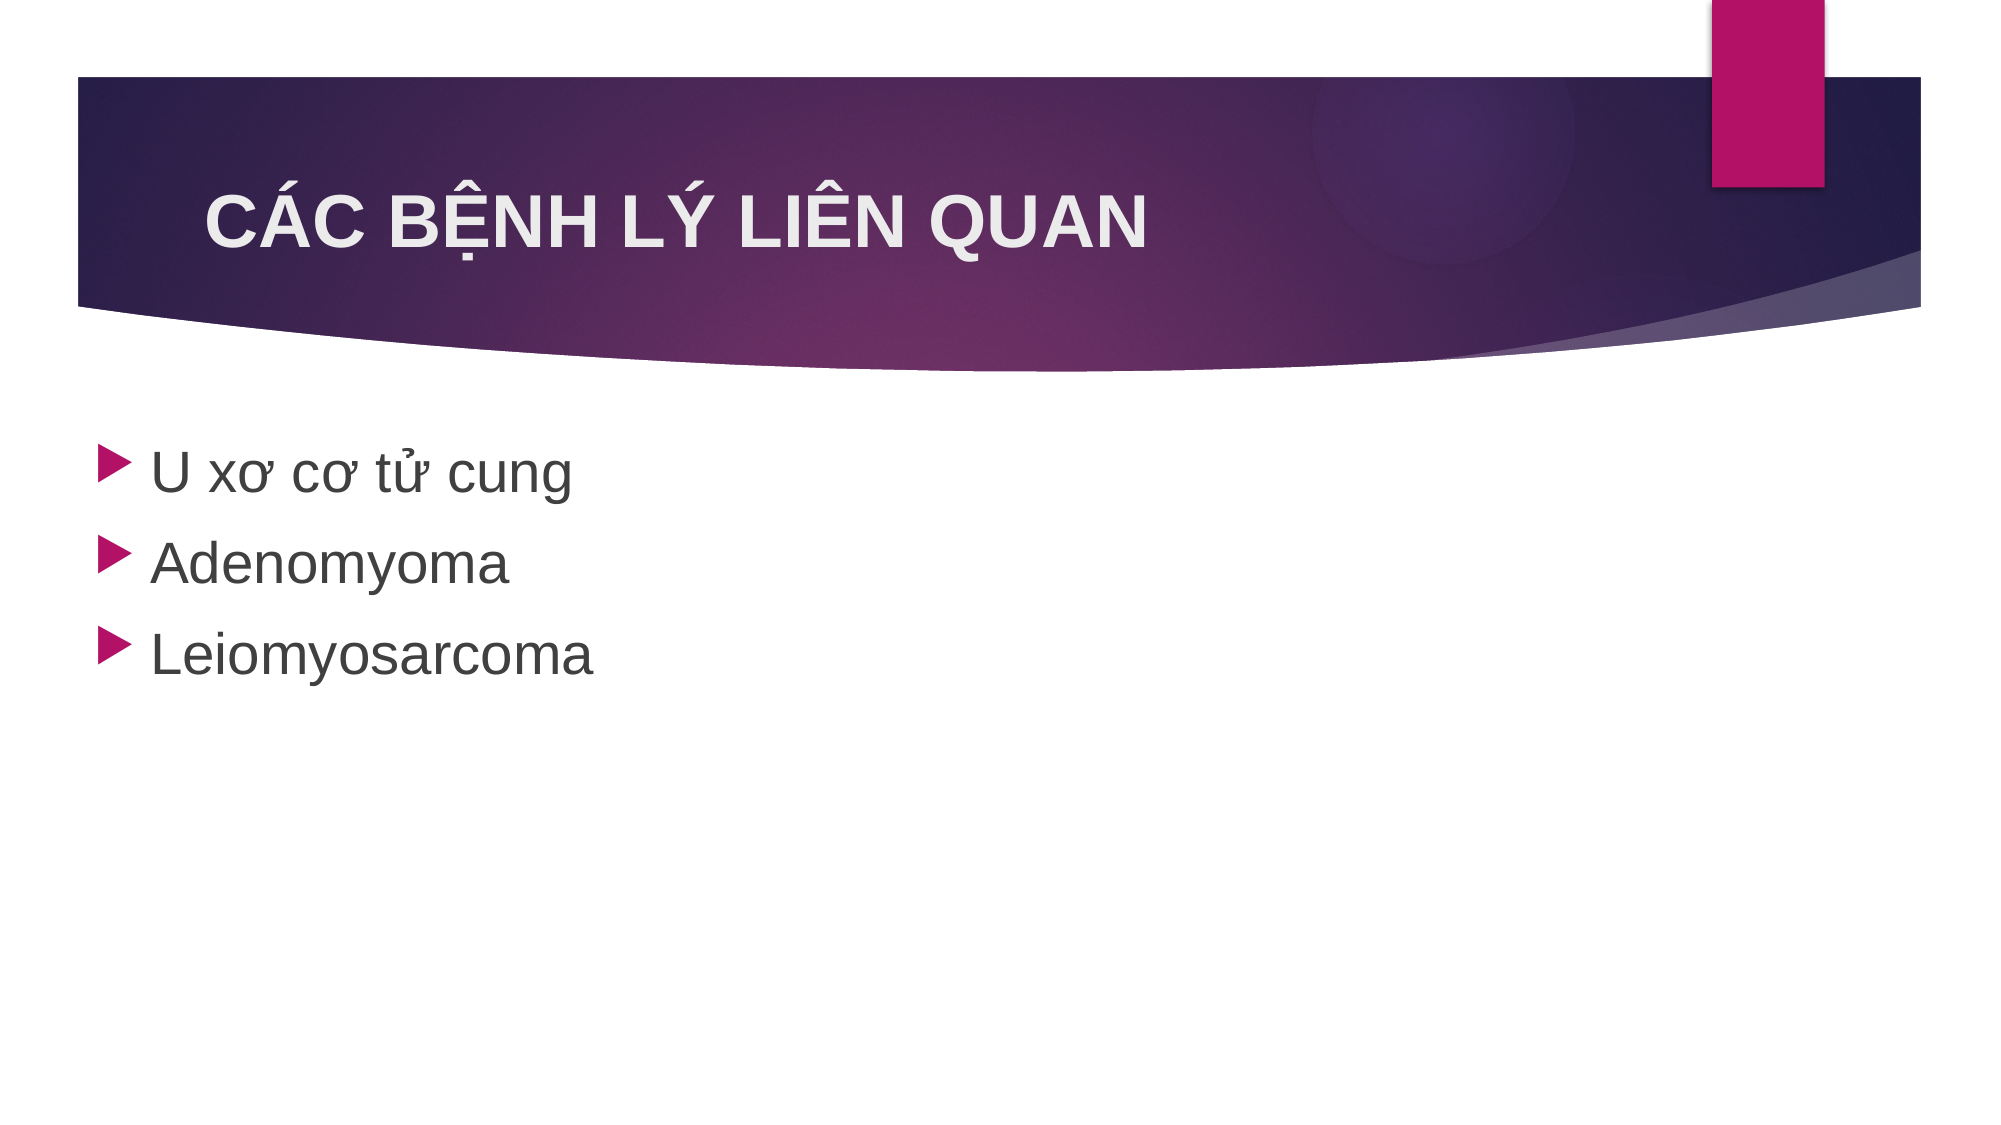

# CÁC BỆNH LÝ LIÊN QUAN
U xơ cơ tử cung
Adenomyoma
Leiomyosarcoma